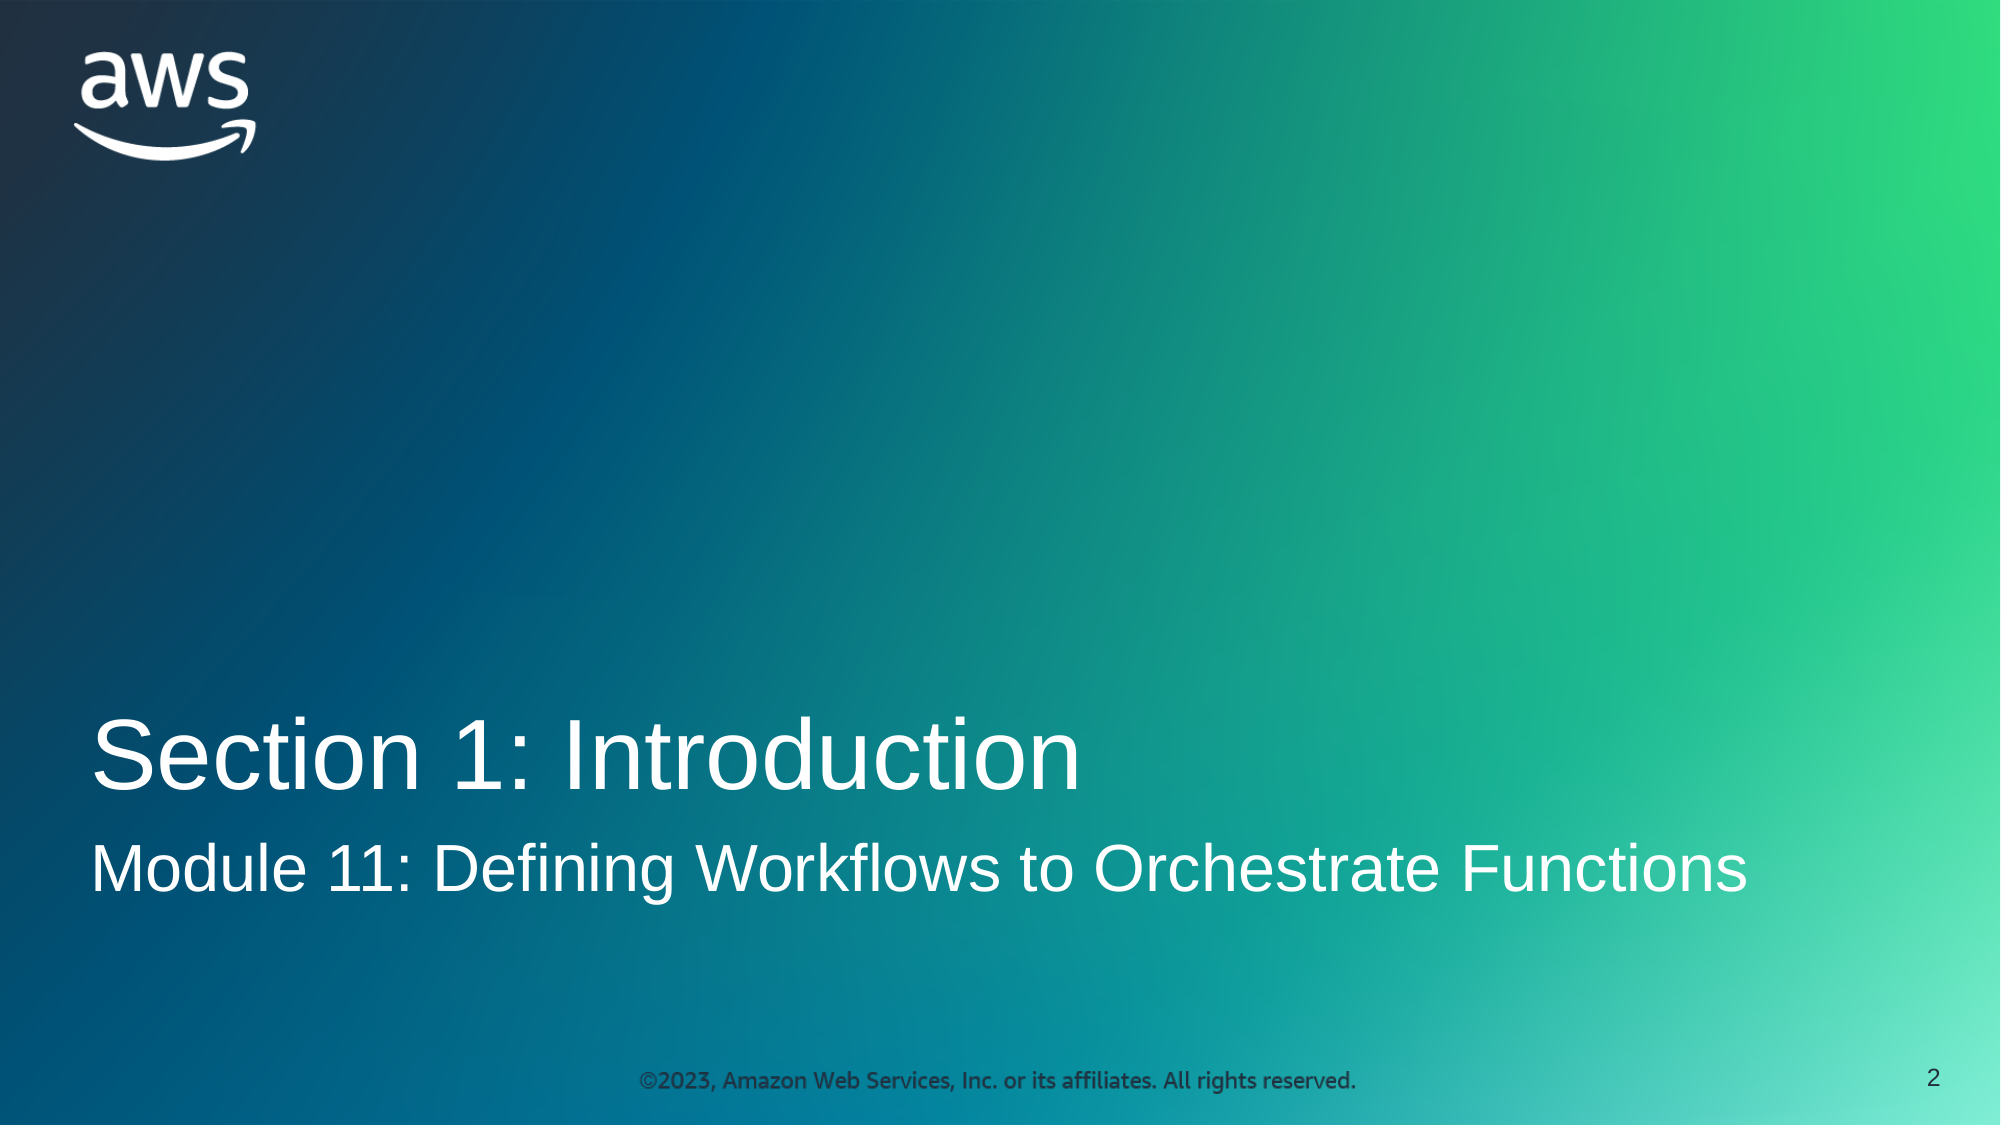

Section 1: Introduction
Module 11: Defining Workflows to Orchestrate Functions
2